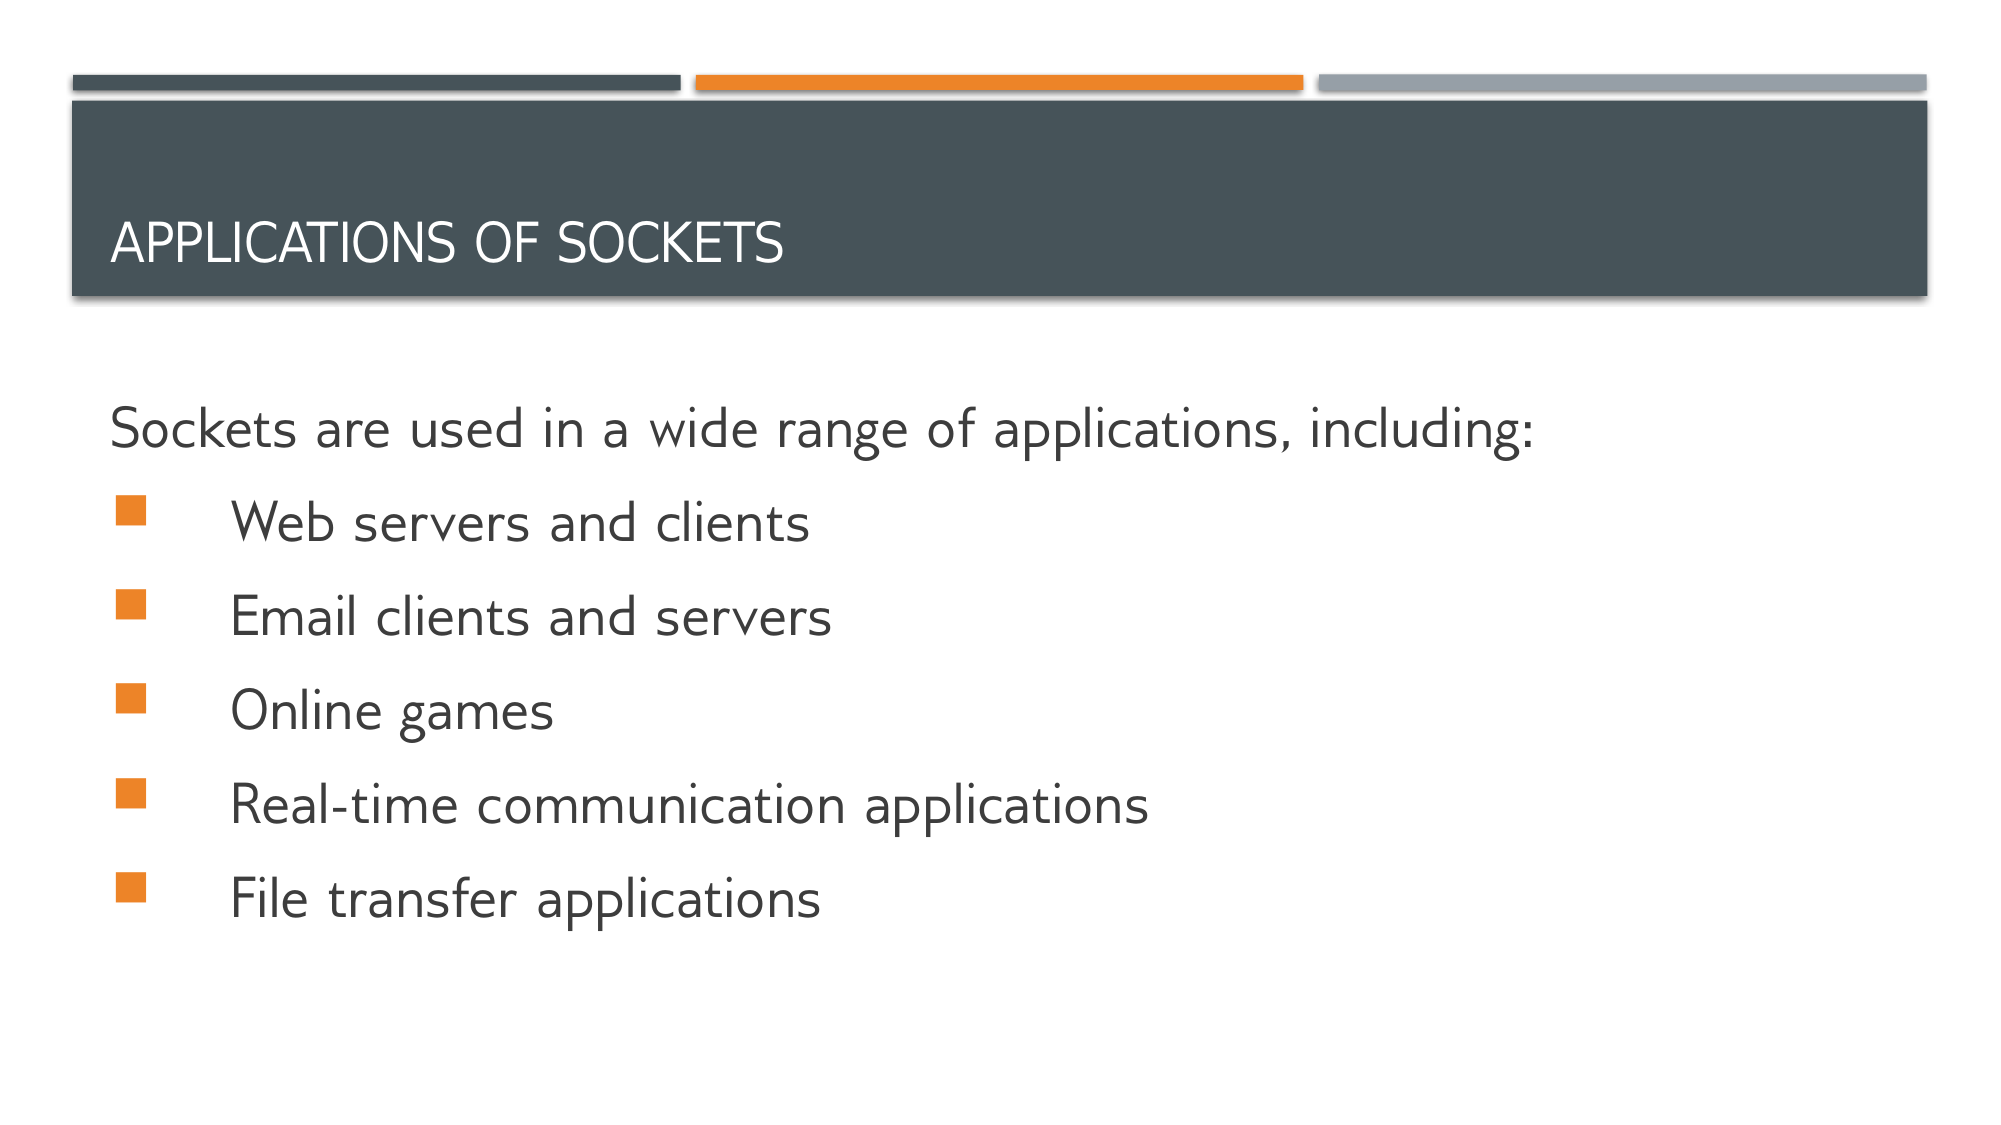

# Applications of Sockets
Sockets are used in a wide range of applications, including:
    Web servers and clients
    Email clients and servers
    Online games
    Real-time communication applications
    File transfer applications